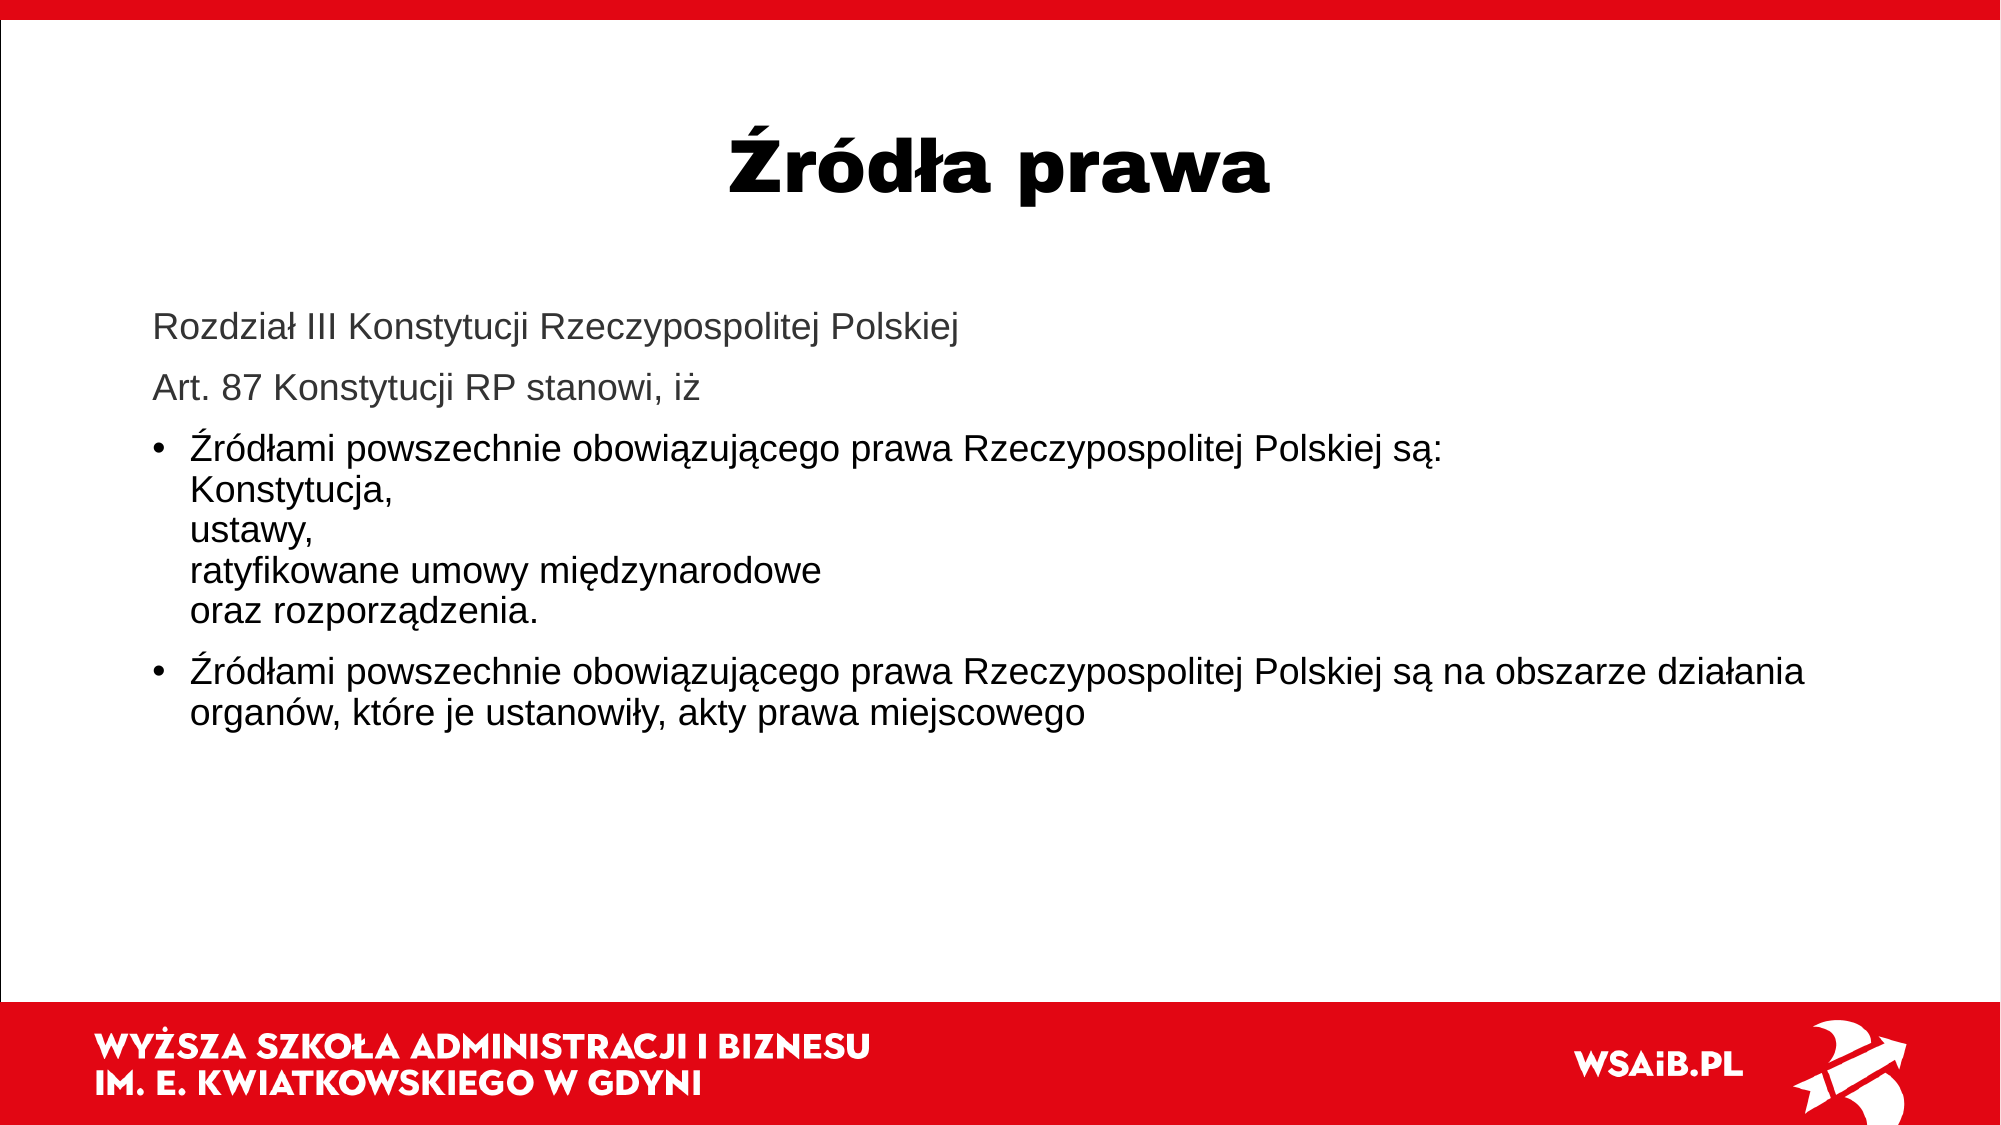

# Źródła prawa
Rozdział III Konstytucji Rzeczypospolitej Polskiej
Art. 87 Konstytucji RP stanowi, iż
Źródłami powszechnie obowiązującego prawa Rzeczypospolitej Polskiej są:
Konstytucja,
ustawy,
ratyfikowane umowy międzynarodowe
oraz rozporządzenia.
Źródłami powszechnie obowiązującego prawa Rzeczypospolitej Polskiej są na obszarze działania organów, które je ustanowiły, akty prawa miejscowego